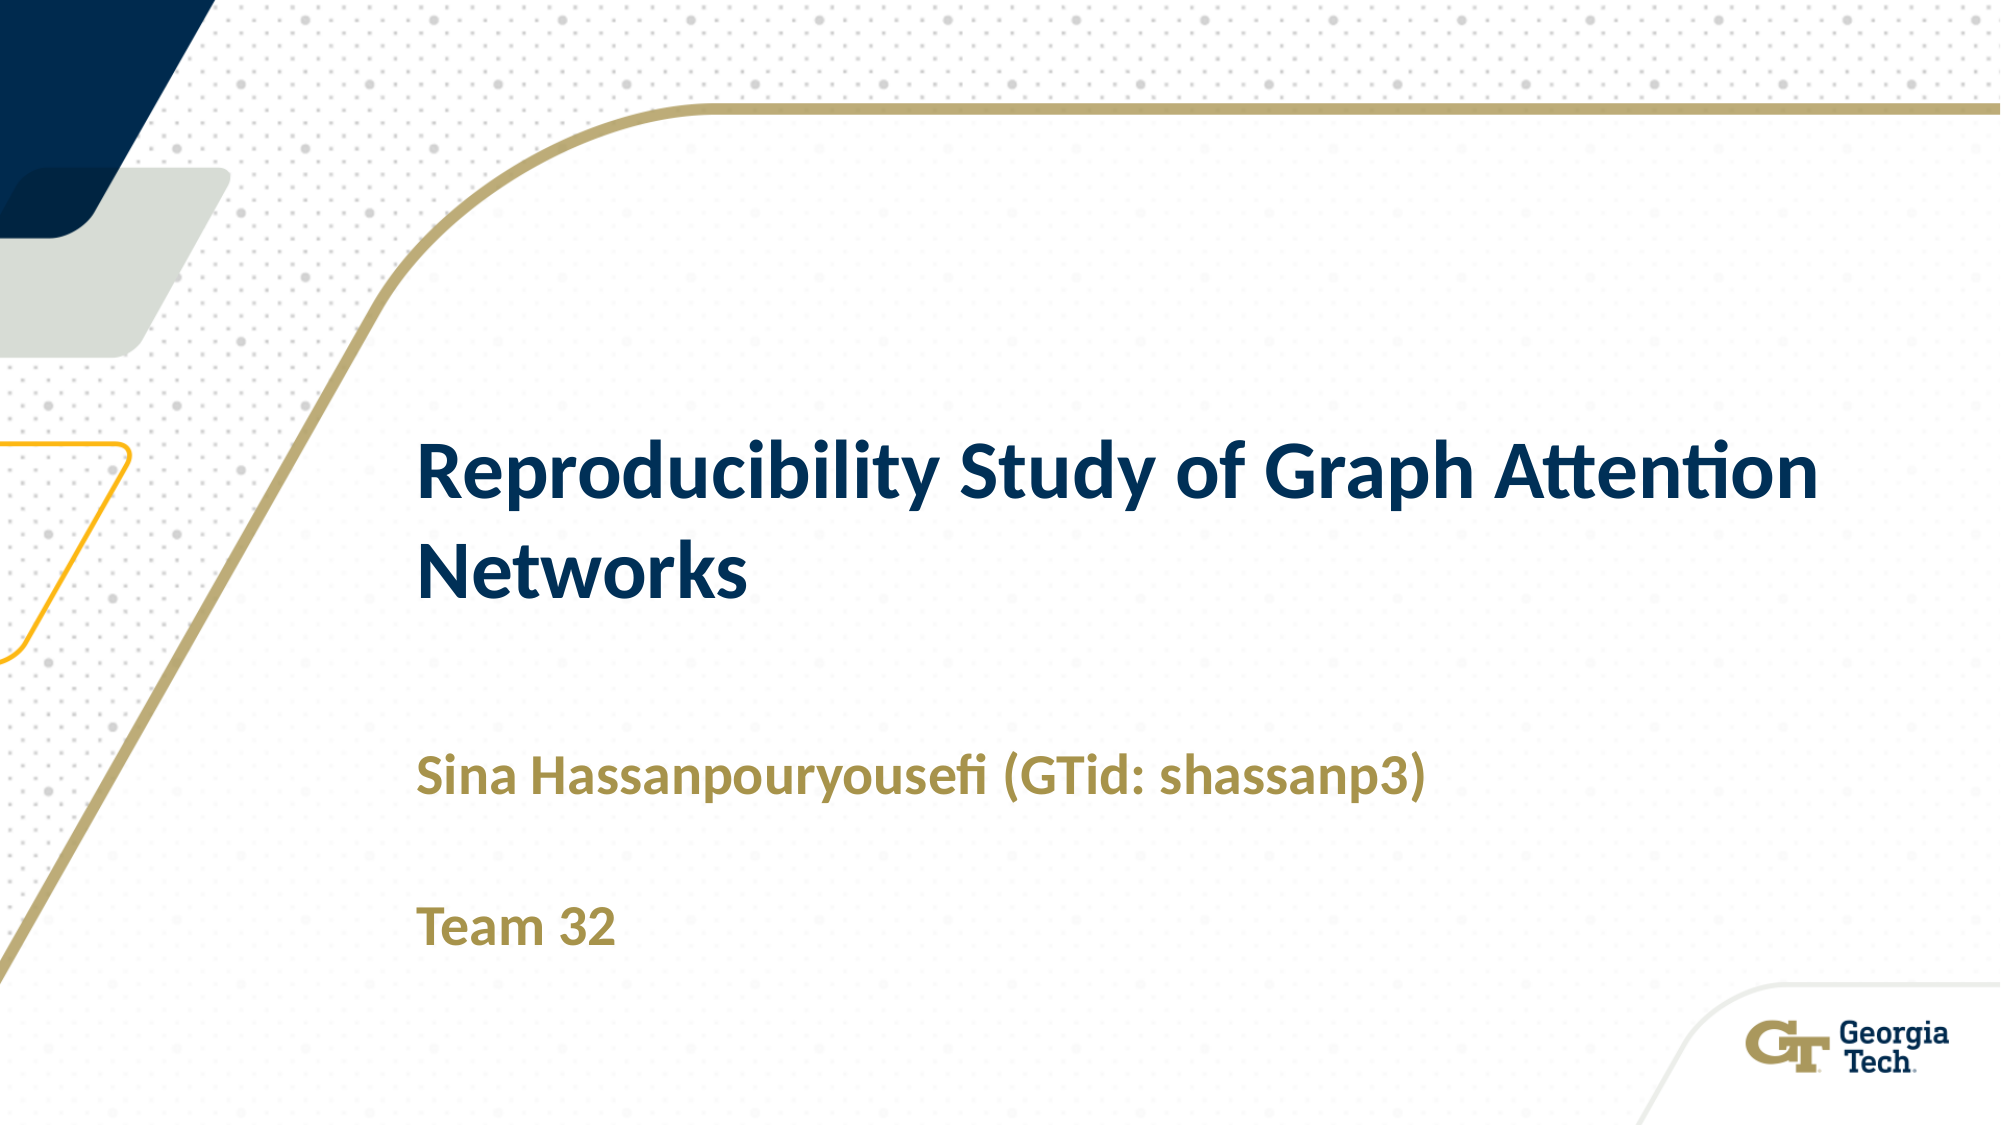

# Reproducibility Study of Graph Attention Networks
Sina Hassanpouryousefi (GTid: shassanp3)
Team 32